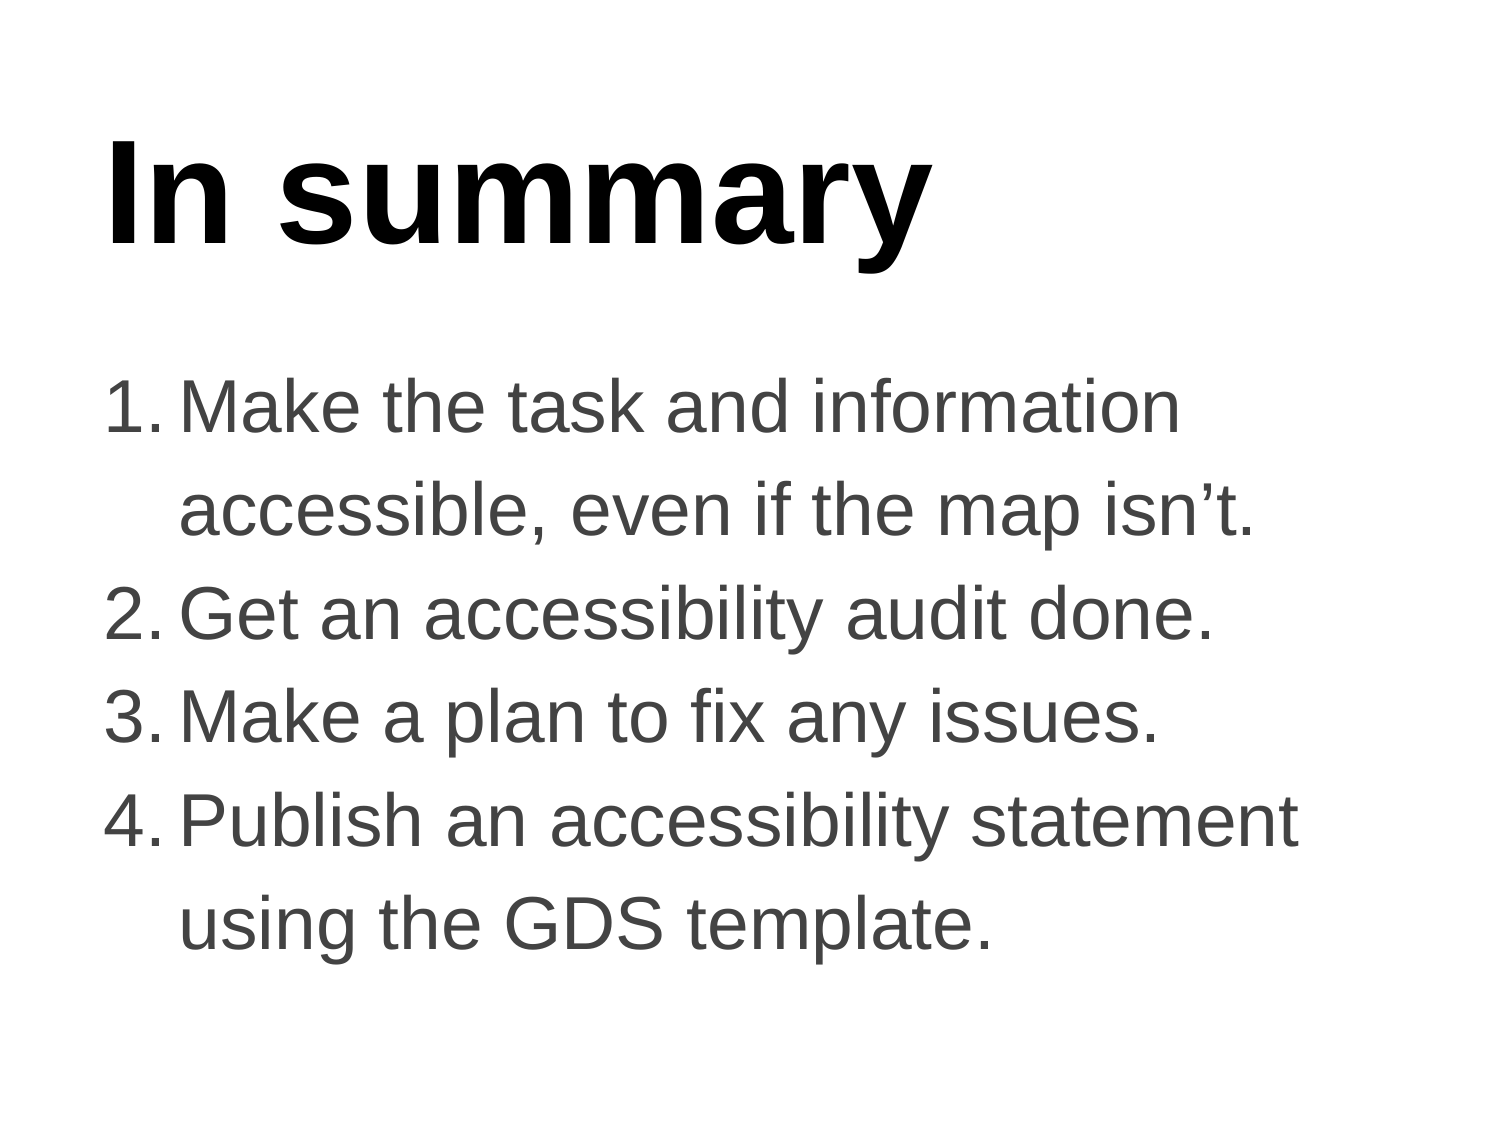

In summary
Make the task and information accessible, even if the map isn’t.
Get an accessibility audit done.
Make a plan to fix any issues.
Publish an accessibility statement using the GDS template.